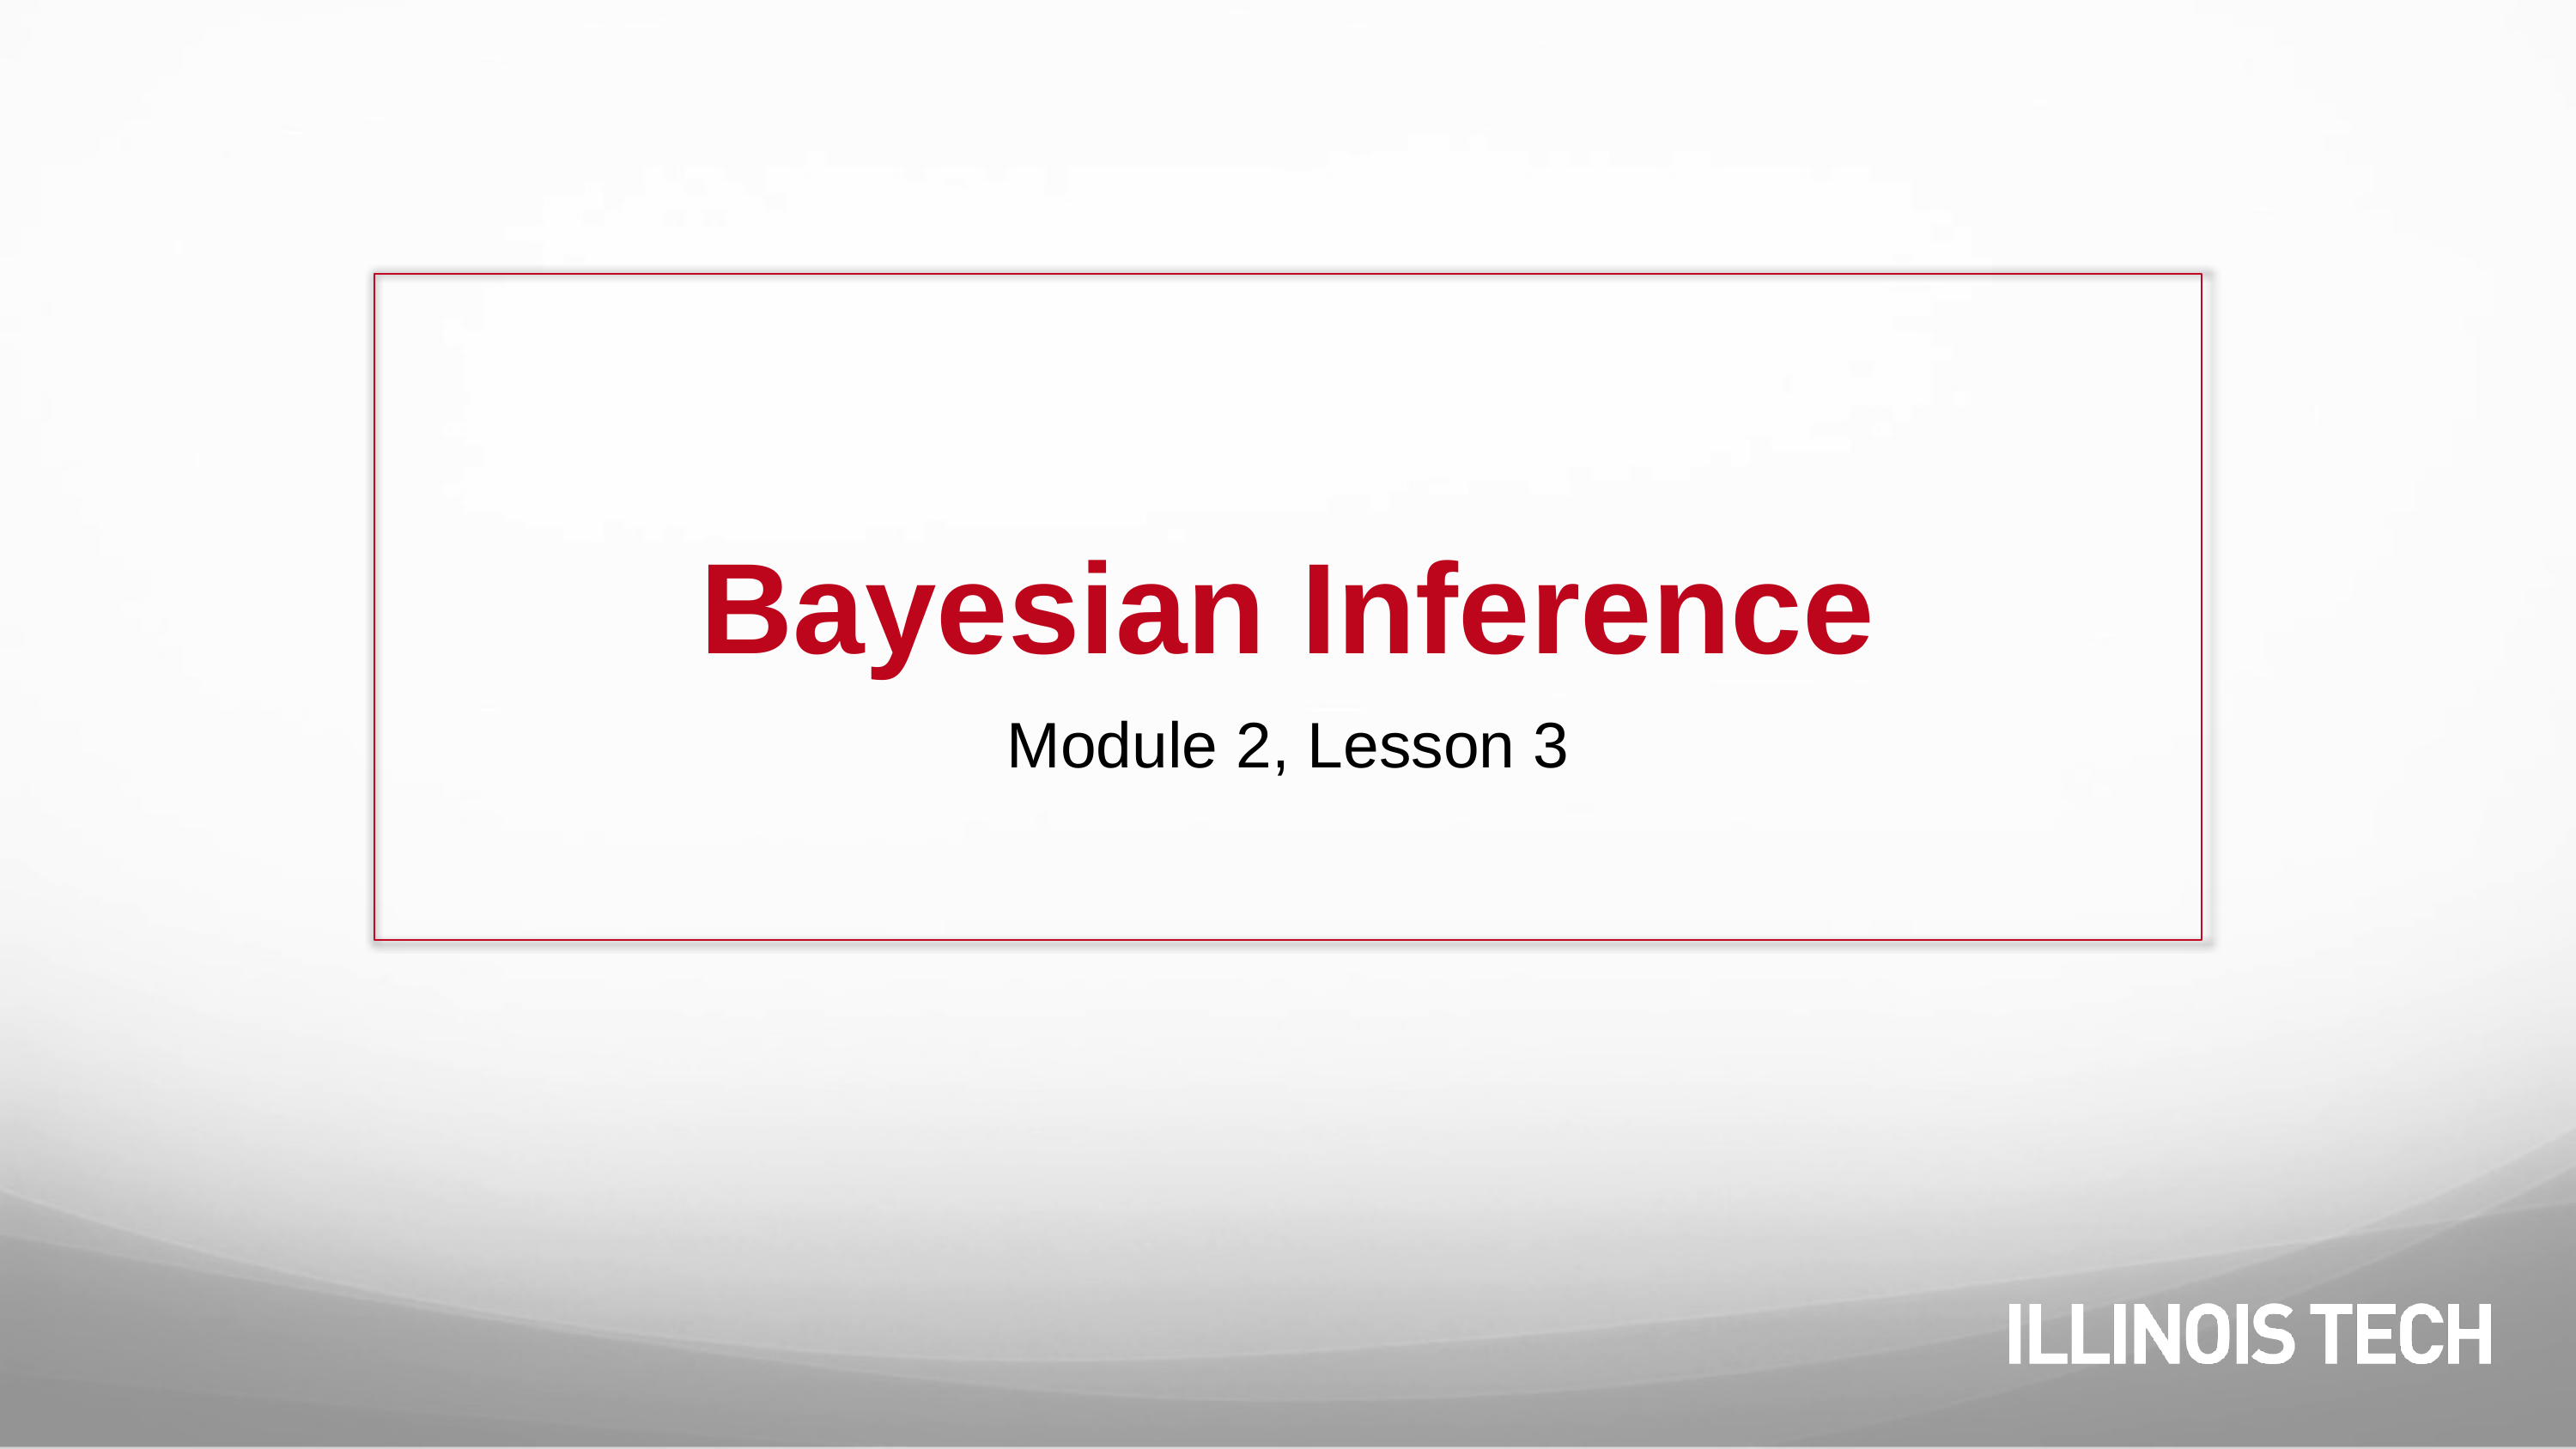

# Bayesian Inference
Module 2, Lesson 3